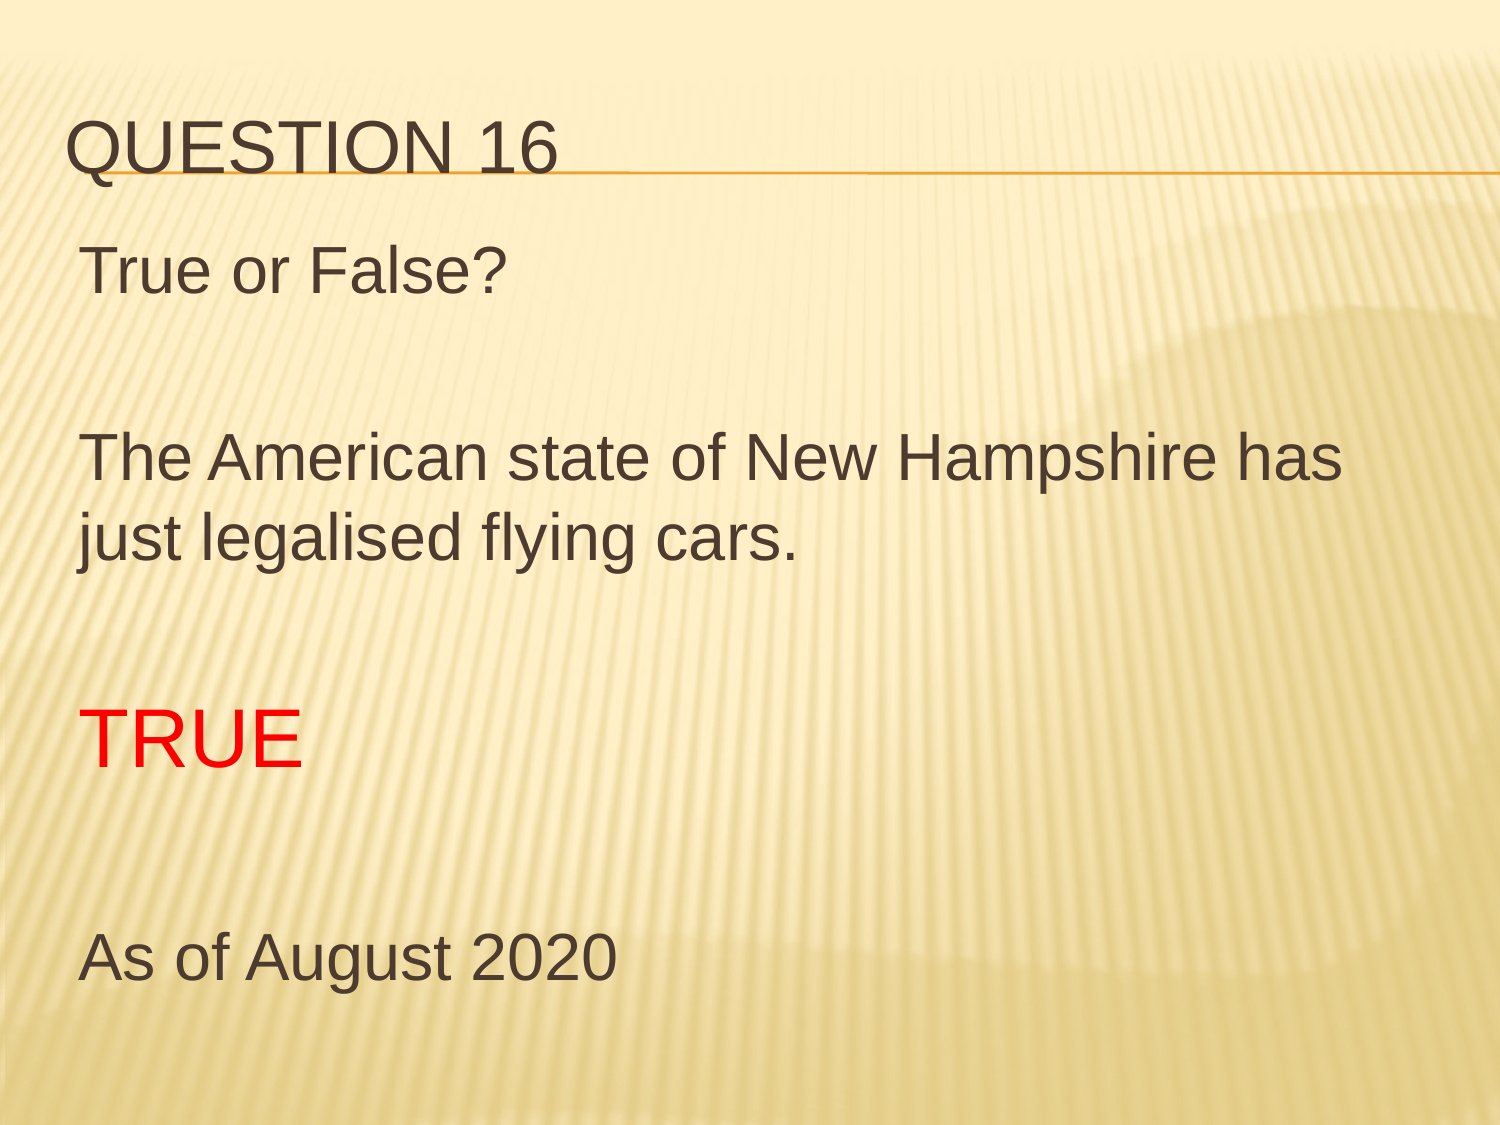

# Question 16
True or False?

The American state of New Hampshire has just legalised flying cars.

TRUE

As of August 2020